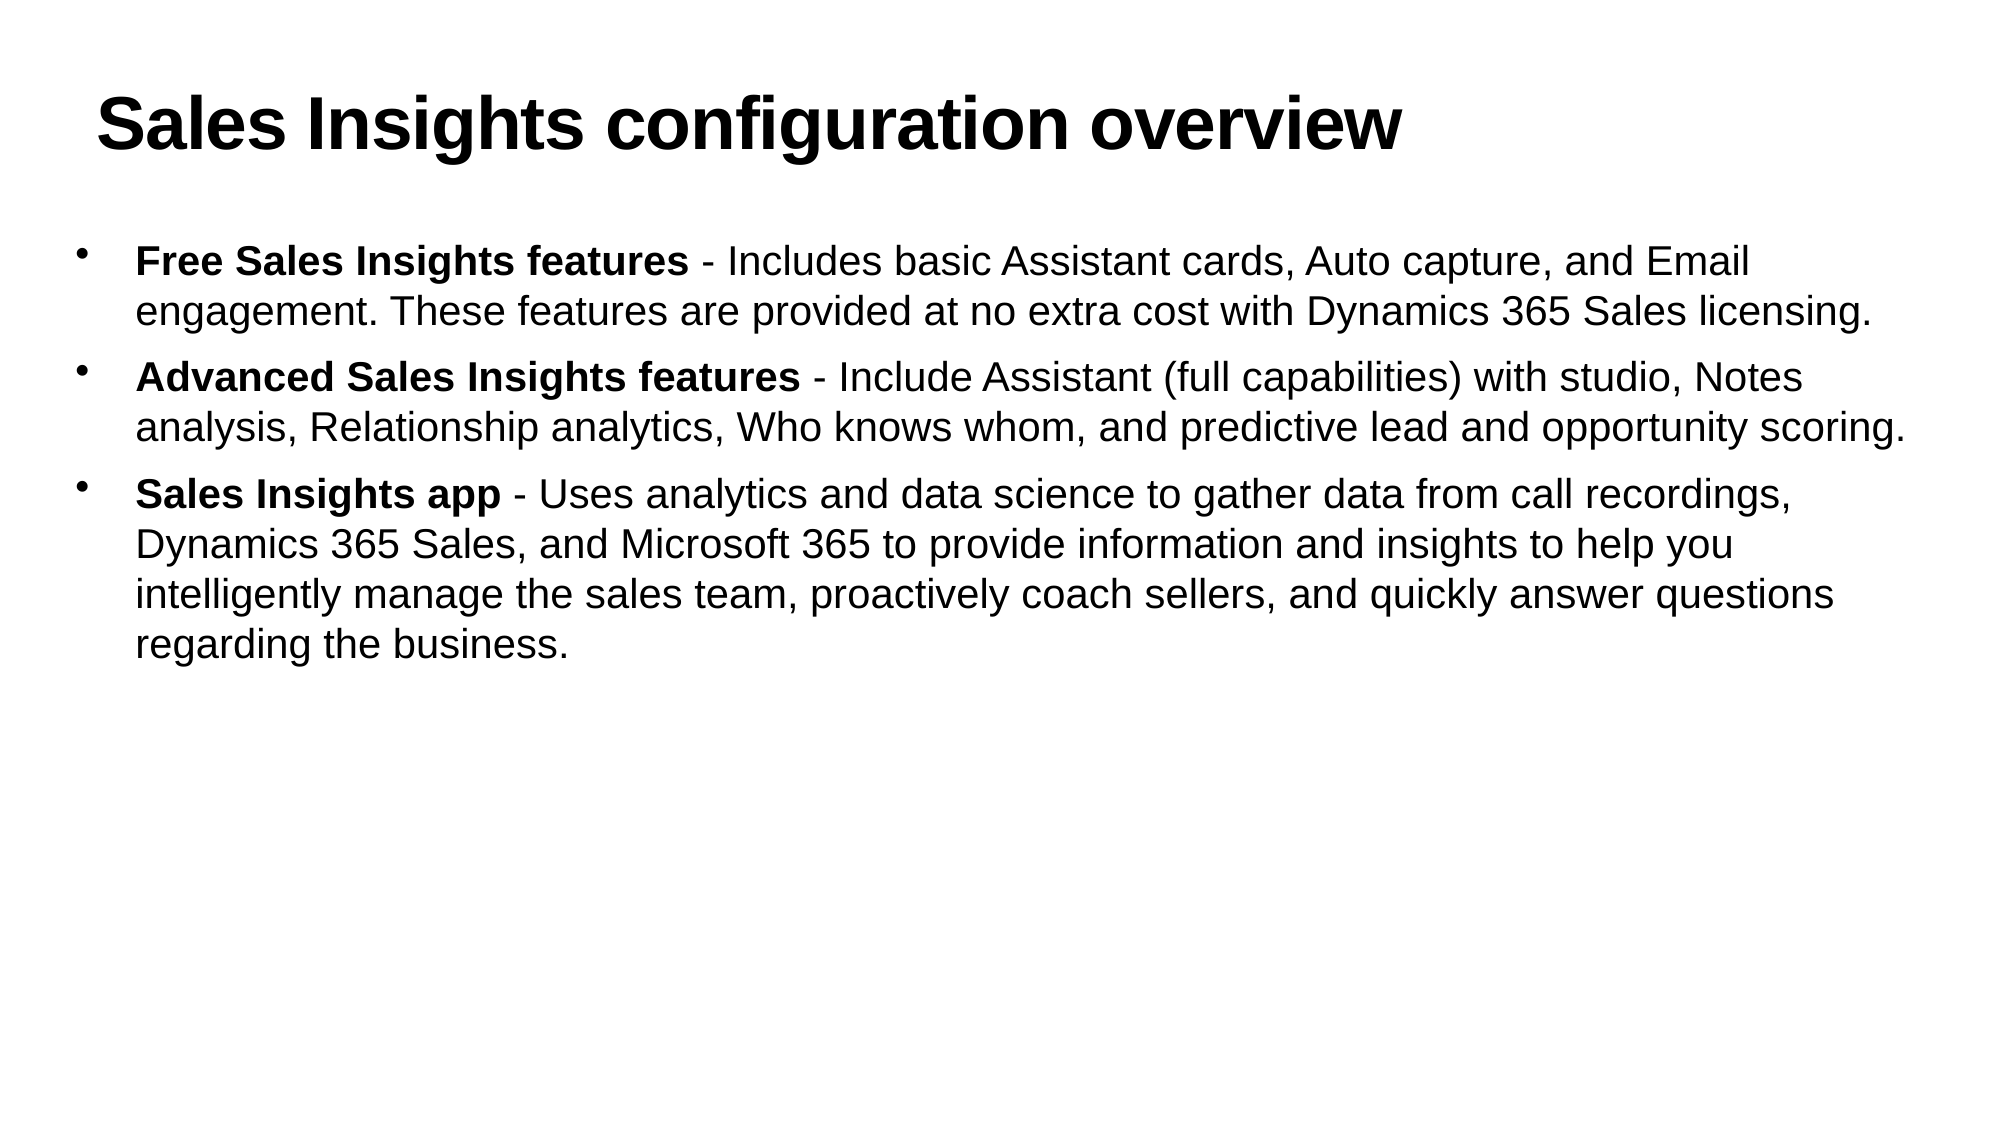

# Sales Insights configuration overview
Free Sales Insights features - Includes basic Assistant cards, Auto capture, and Email engagement. These features are provided at no extra cost with Dynamics 365 Sales licensing.
Advanced Sales Insights features - Include Assistant (full capabilities) with studio, Notes analysis, Relationship analytics, Who knows whom, and predictive lead and opportunity scoring.
Sales Insights app - Uses analytics and data science to gather data from call recordings, Dynamics 365 Sales, and Microsoft 365 to provide information and insights to help you intelligently manage the sales team, proactively coach sellers, and quickly answer questions regarding the business.